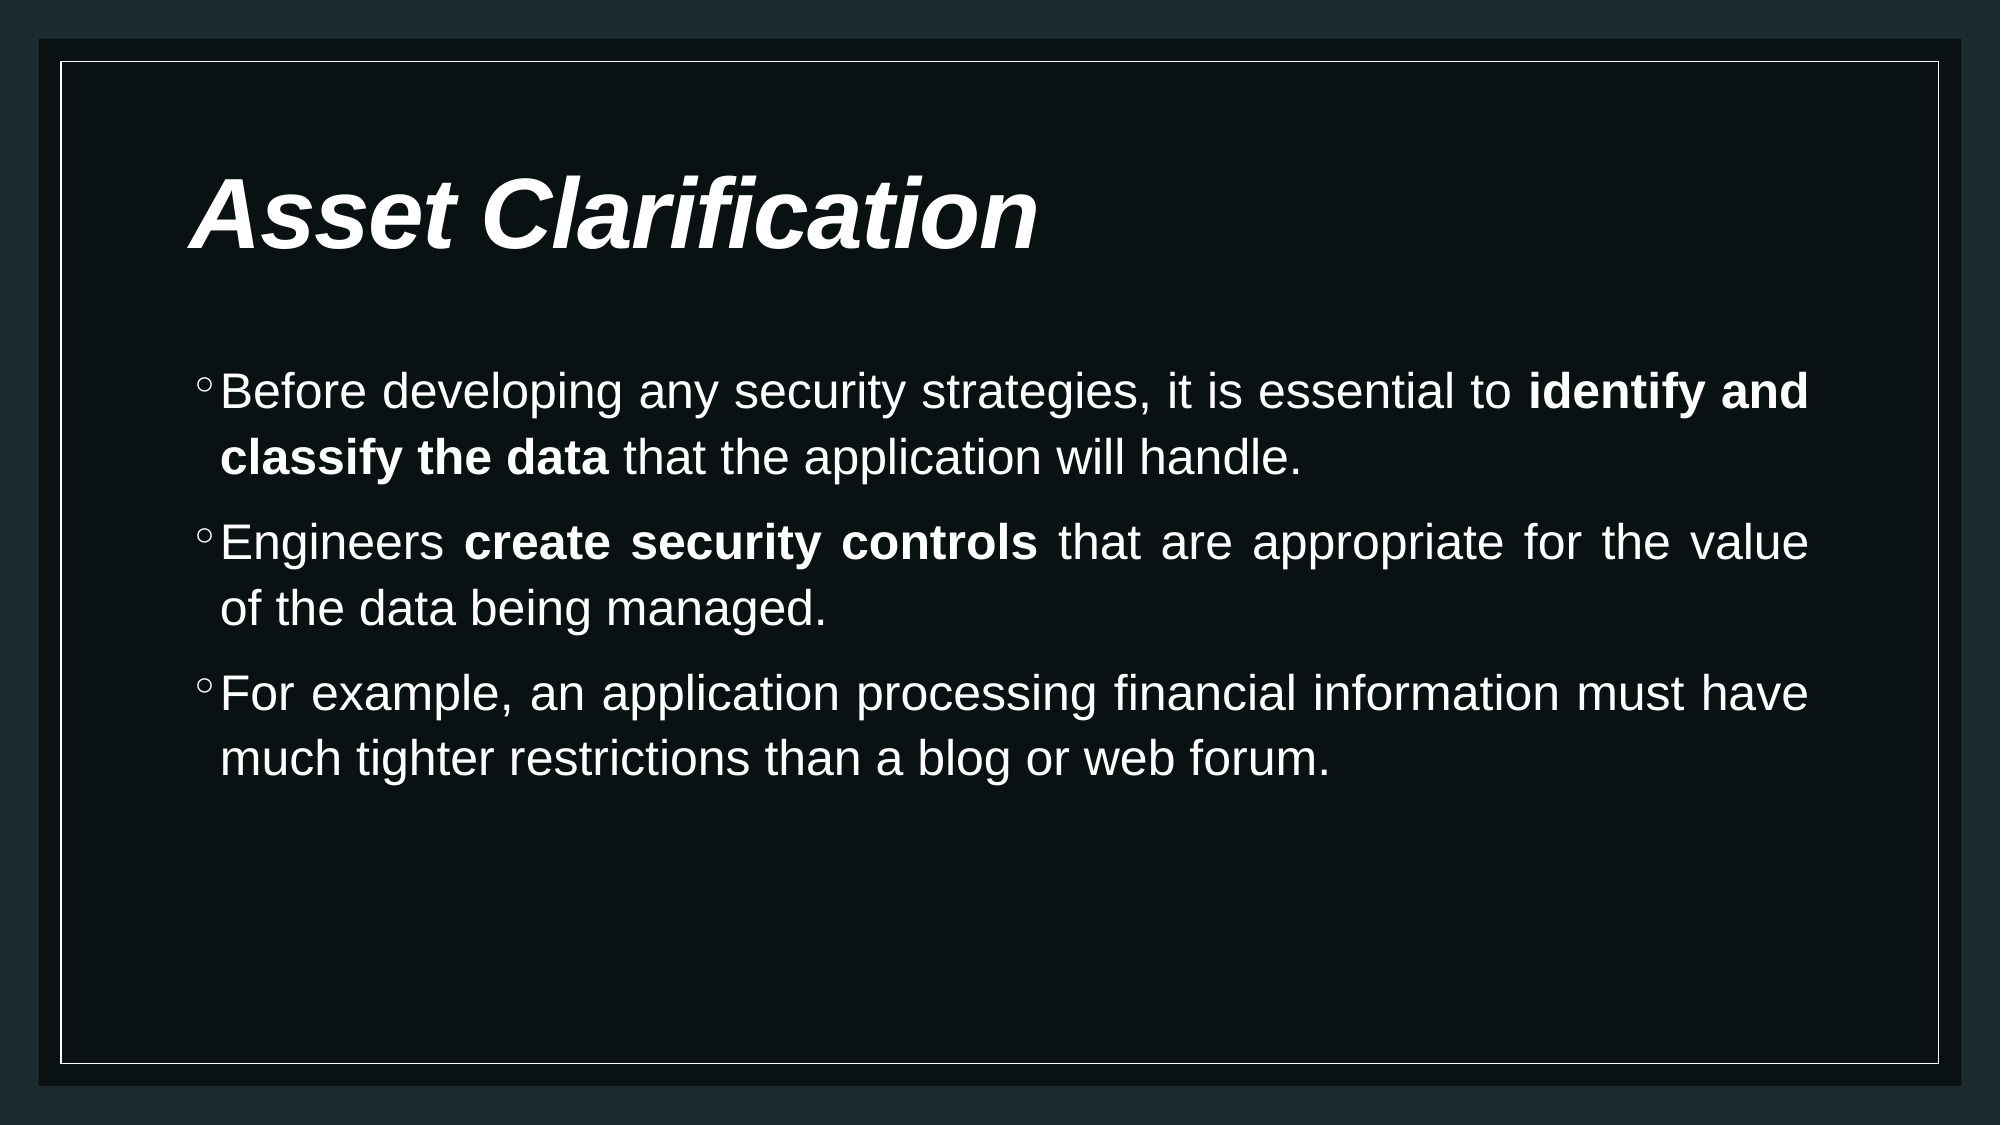

# Asset Clarification
Before developing any security strategies, it is essential to identify and classify the data that the application will handle.
Engineers create security controls that are appropriate for the value of the data being managed.
For example, an application processing financial information must have much tighter restrictions than a blog or web forum.